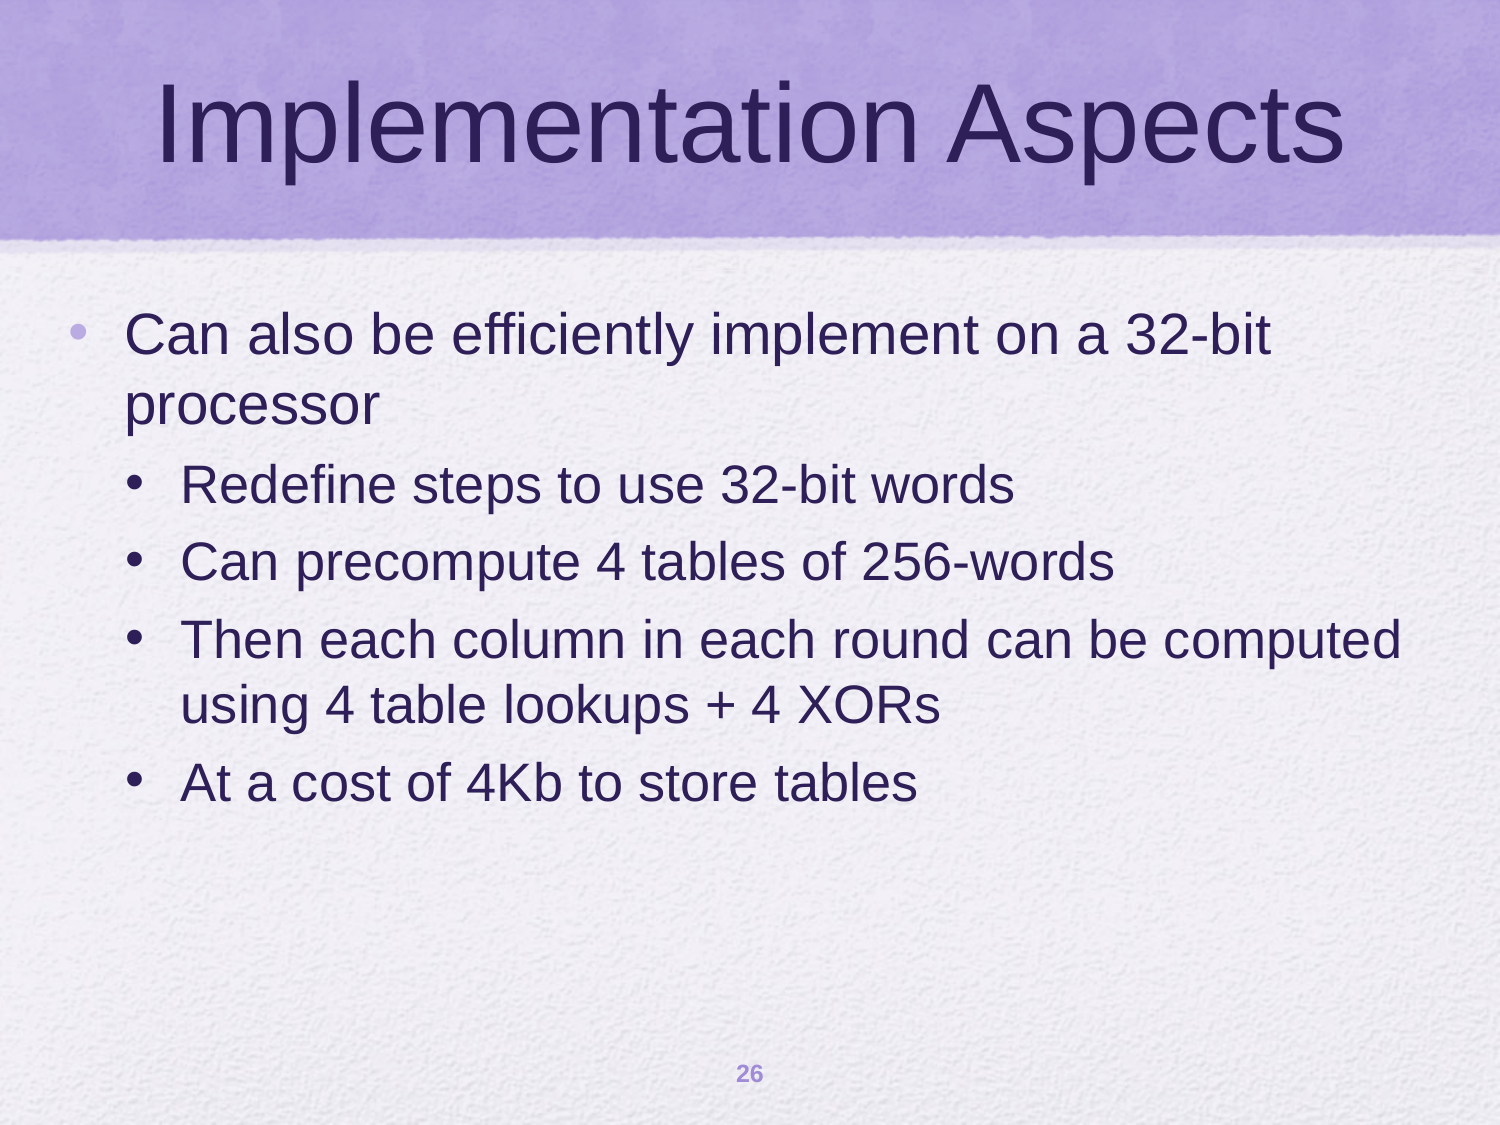

# Implementation Aspects
Can also be efficiently implement on a 32-bit processor
Redefine steps to use 32-bit words
Can precompute 4 tables of 256-words
Then each column in each round can be computed using 4 table lookups + 4 XORs
At a cost of 4Kb to store tables
26